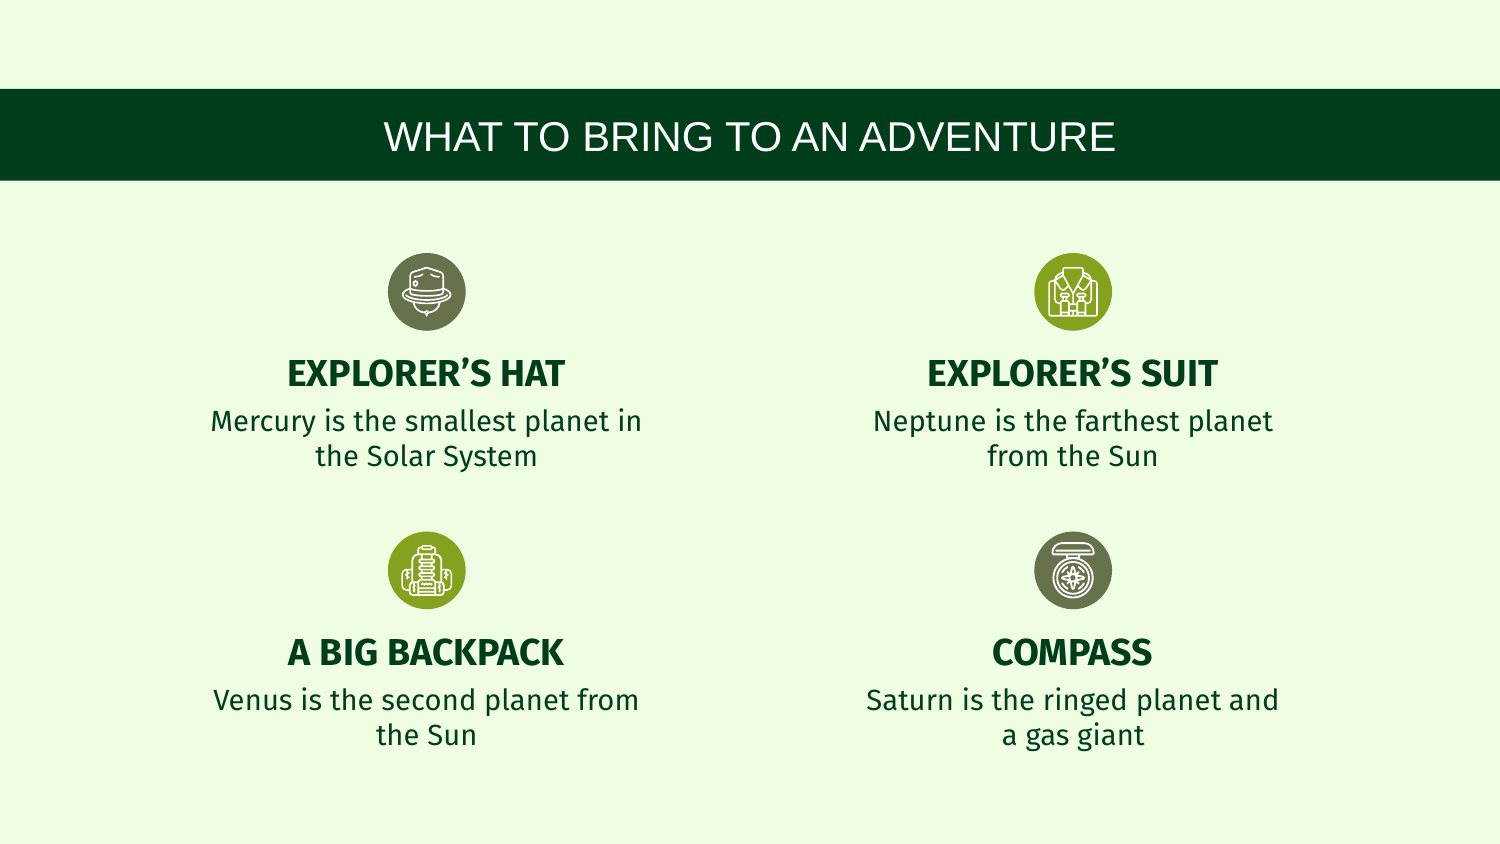

# WHAT TO BRING TO AN ADVENTURE

EXPLORER’S HAT
EXPLORER’S SUIT
Mercury is the smallest planet in the Solar System
Neptune is the farthest planet from the Sun

A BIG BACKPACK
COMPASS
Venus is the second planet from the Sun
Saturn is the ringed planet and a gas giant